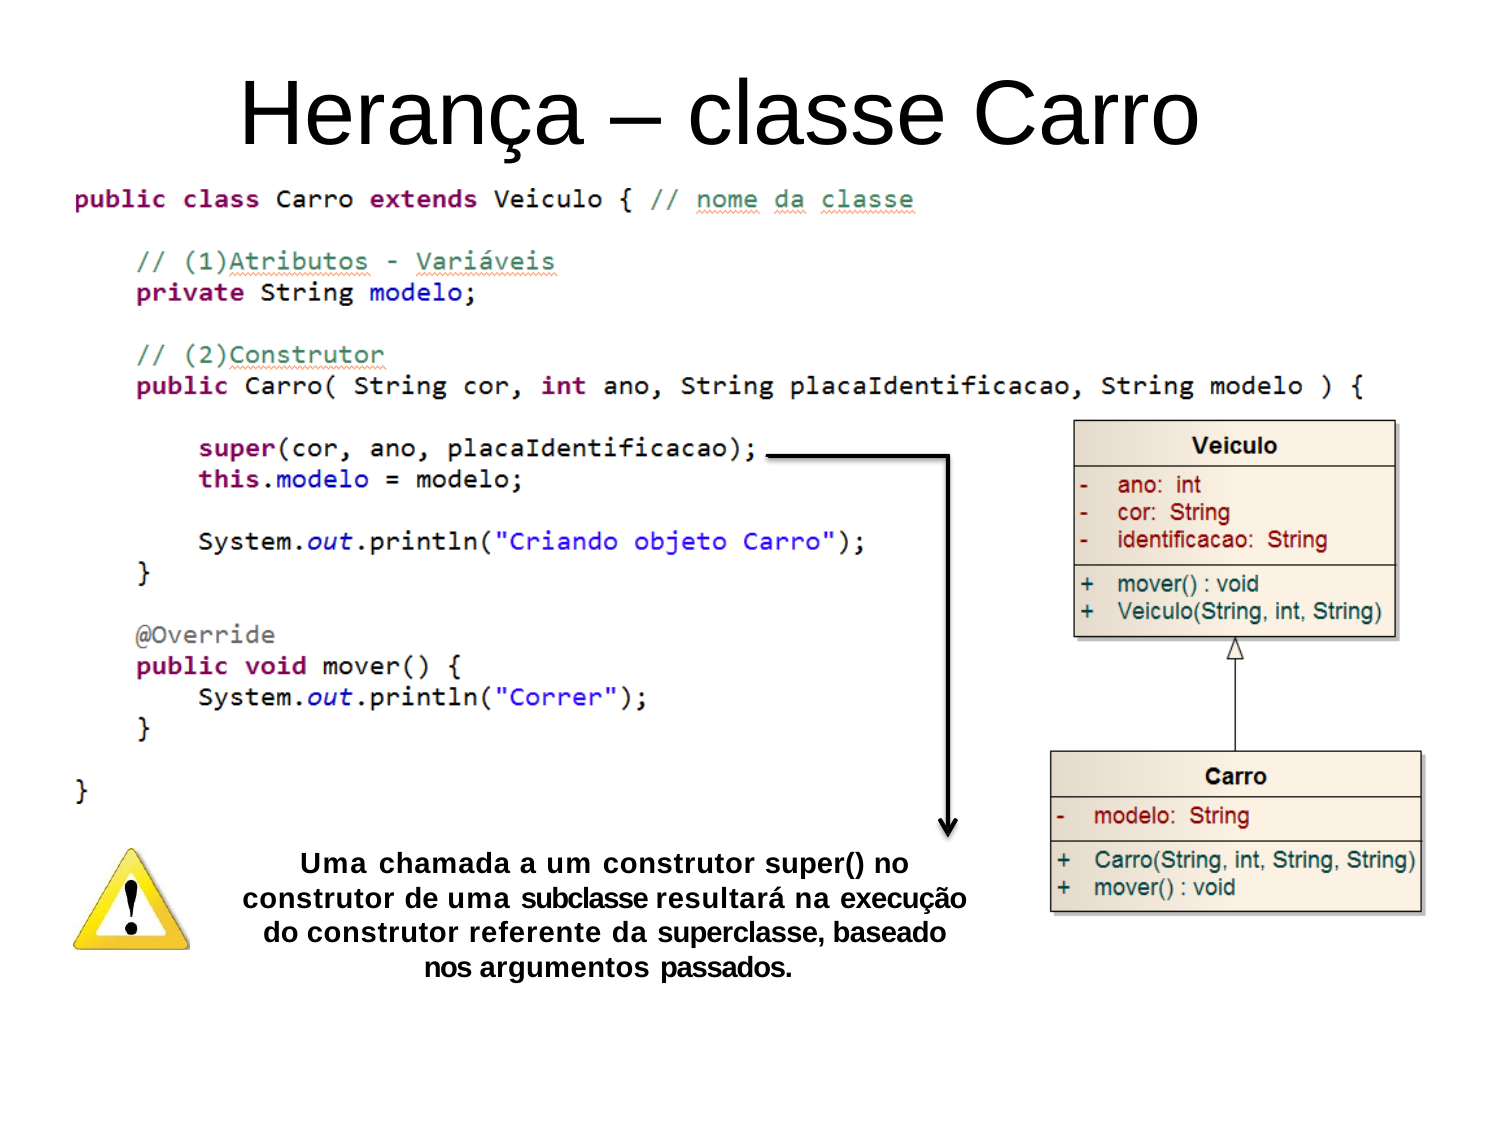

# Herança – classe Carro

Uma chamada a um construtor super() no  construtor de uma subclasse resultará na execução  do construtor referente da superclasse, baseado  nos argumentos passados.